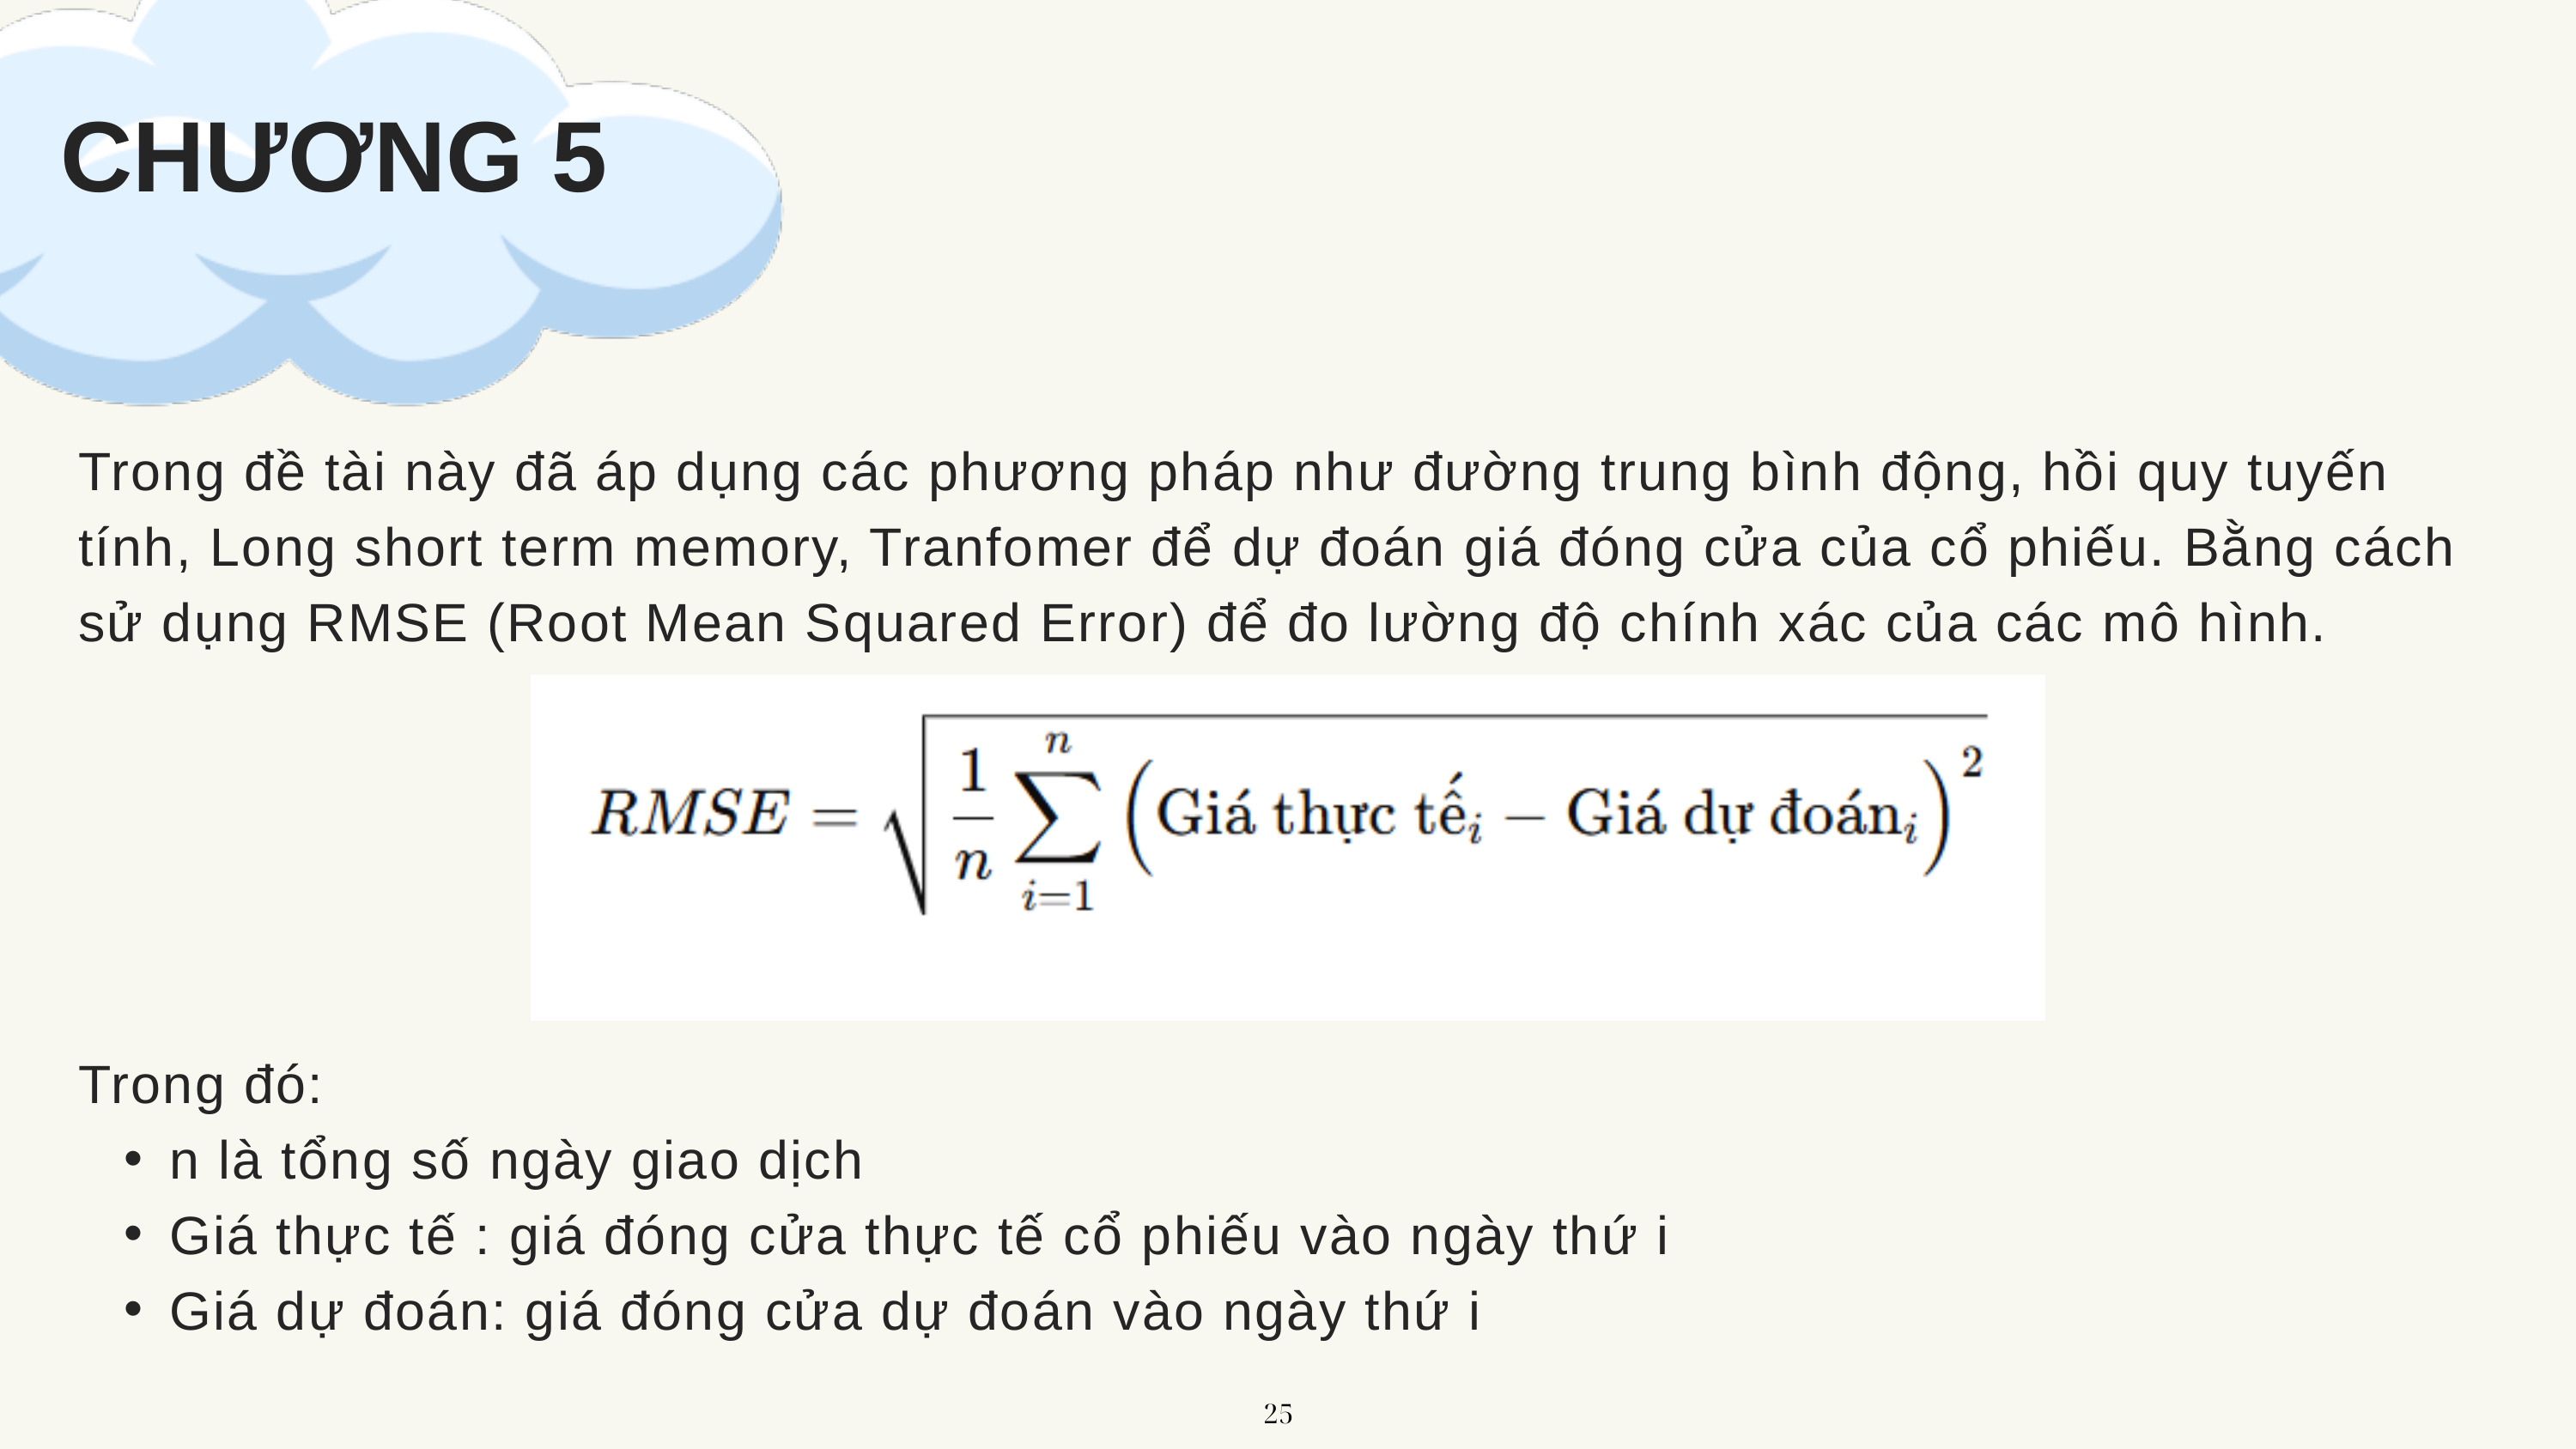

CHƯƠNG 5
Trong đề tài này đã áp dụng các phương pháp như đường trung bình động, hồi quy tuyến tính, Long short term memory, Tranfomer để dự đoán giá đóng cửa của cổ phiếu. Bằng cách sử dụng RMSE (Root Mean Squared Error) để đo lường độ chính xác của các mô hình.

Trong đó:
n là tổng số ngày giao dịch
Giá thực tế : giá đóng cửa thực tế cổ phiếu vào ngày thứ i
Giá dự đoán: giá đóng cửa dự đoán vào ngày thứ i
25